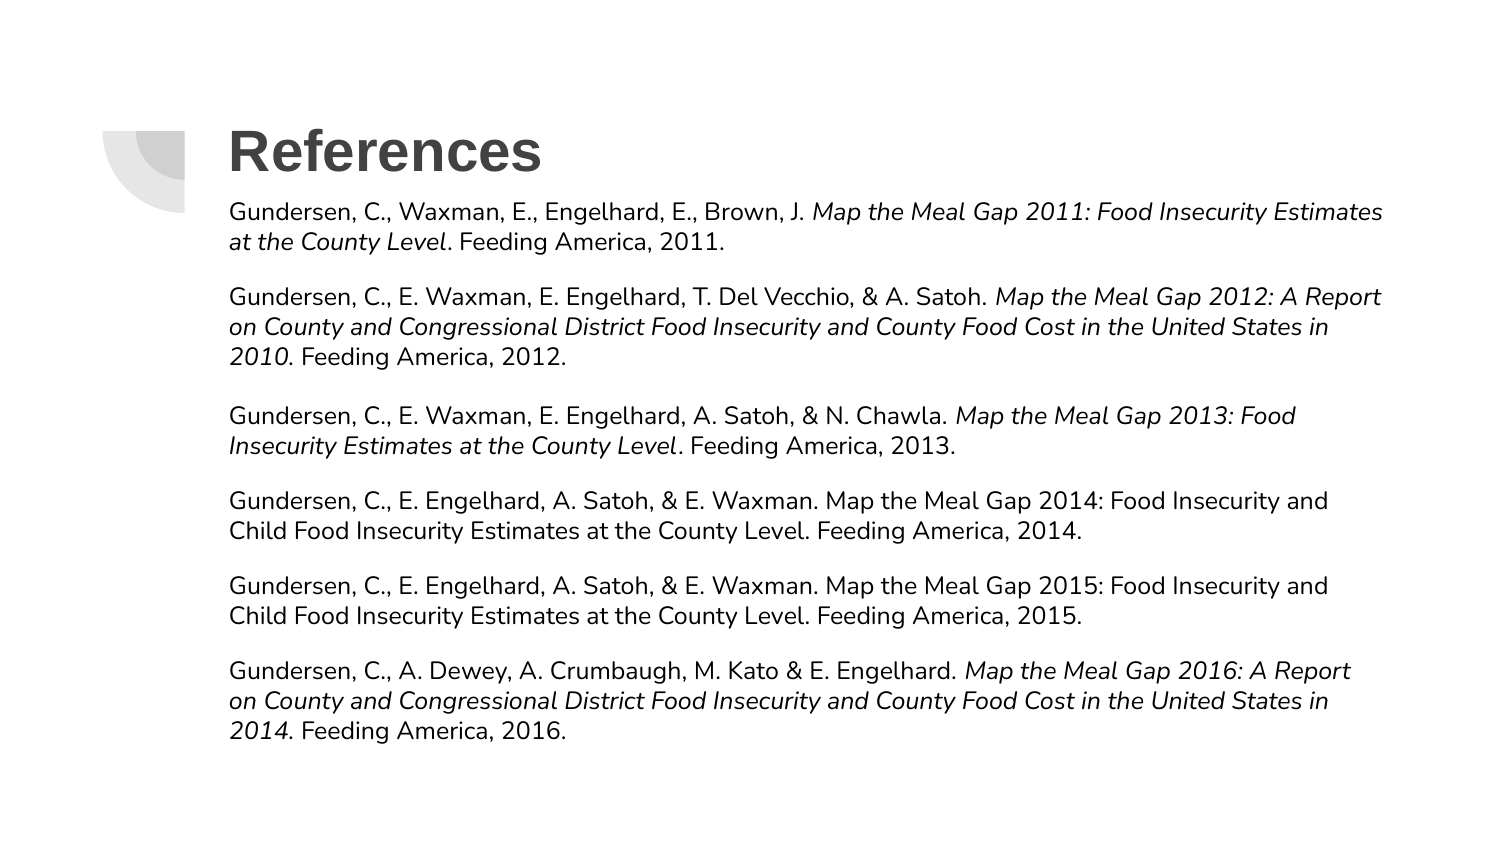

# References
Gundersen, C., Waxman, E., Engelhard, E., Brown, J. Map the Meal Gap 2011: Food Insecurity Estimates at the County Level. Feeding America, 2011.
Gundersen, C., E. Waxman, E. Engelhard, T. Del Vecchio, & A. Satoh. Map the Meal Gap 2012: A Report on County and Congressional District Food Insecurity and County Food Cost in the United States in 2010. Feeding America, 2012.

Gundersen, C., E. Waxman, E. Engelhard, A. Satoh, & N. Chawla. Map the Meal Gap 2013: Food Insecurity Estimates at the County Level. Feeding America, 2013.
Gundersen, C., E. Engelhard, A. Satoh, & E. Waxman. Map the Meal Gap 2014: Food Insecurity and Child Food Insecurity Estimates at the County Level. Feeding America, 2014.
Gundersen, C., E. Engelhard, A. Satoh, & E. Waxman. Map the Meal Gap 2015: Food Insecurity and Child Food Insecurity Estimates at the County Level. Feeding America, 2015.
Gundersen, C., A. Dewey, A. Crumbaugh, M. Kato & E. Engelhard. Map the Meal Gap 2016: A Report on County and Congressional District Food Insecurity and County Food Cost in the United States in 2014. Feeding America, 2016.